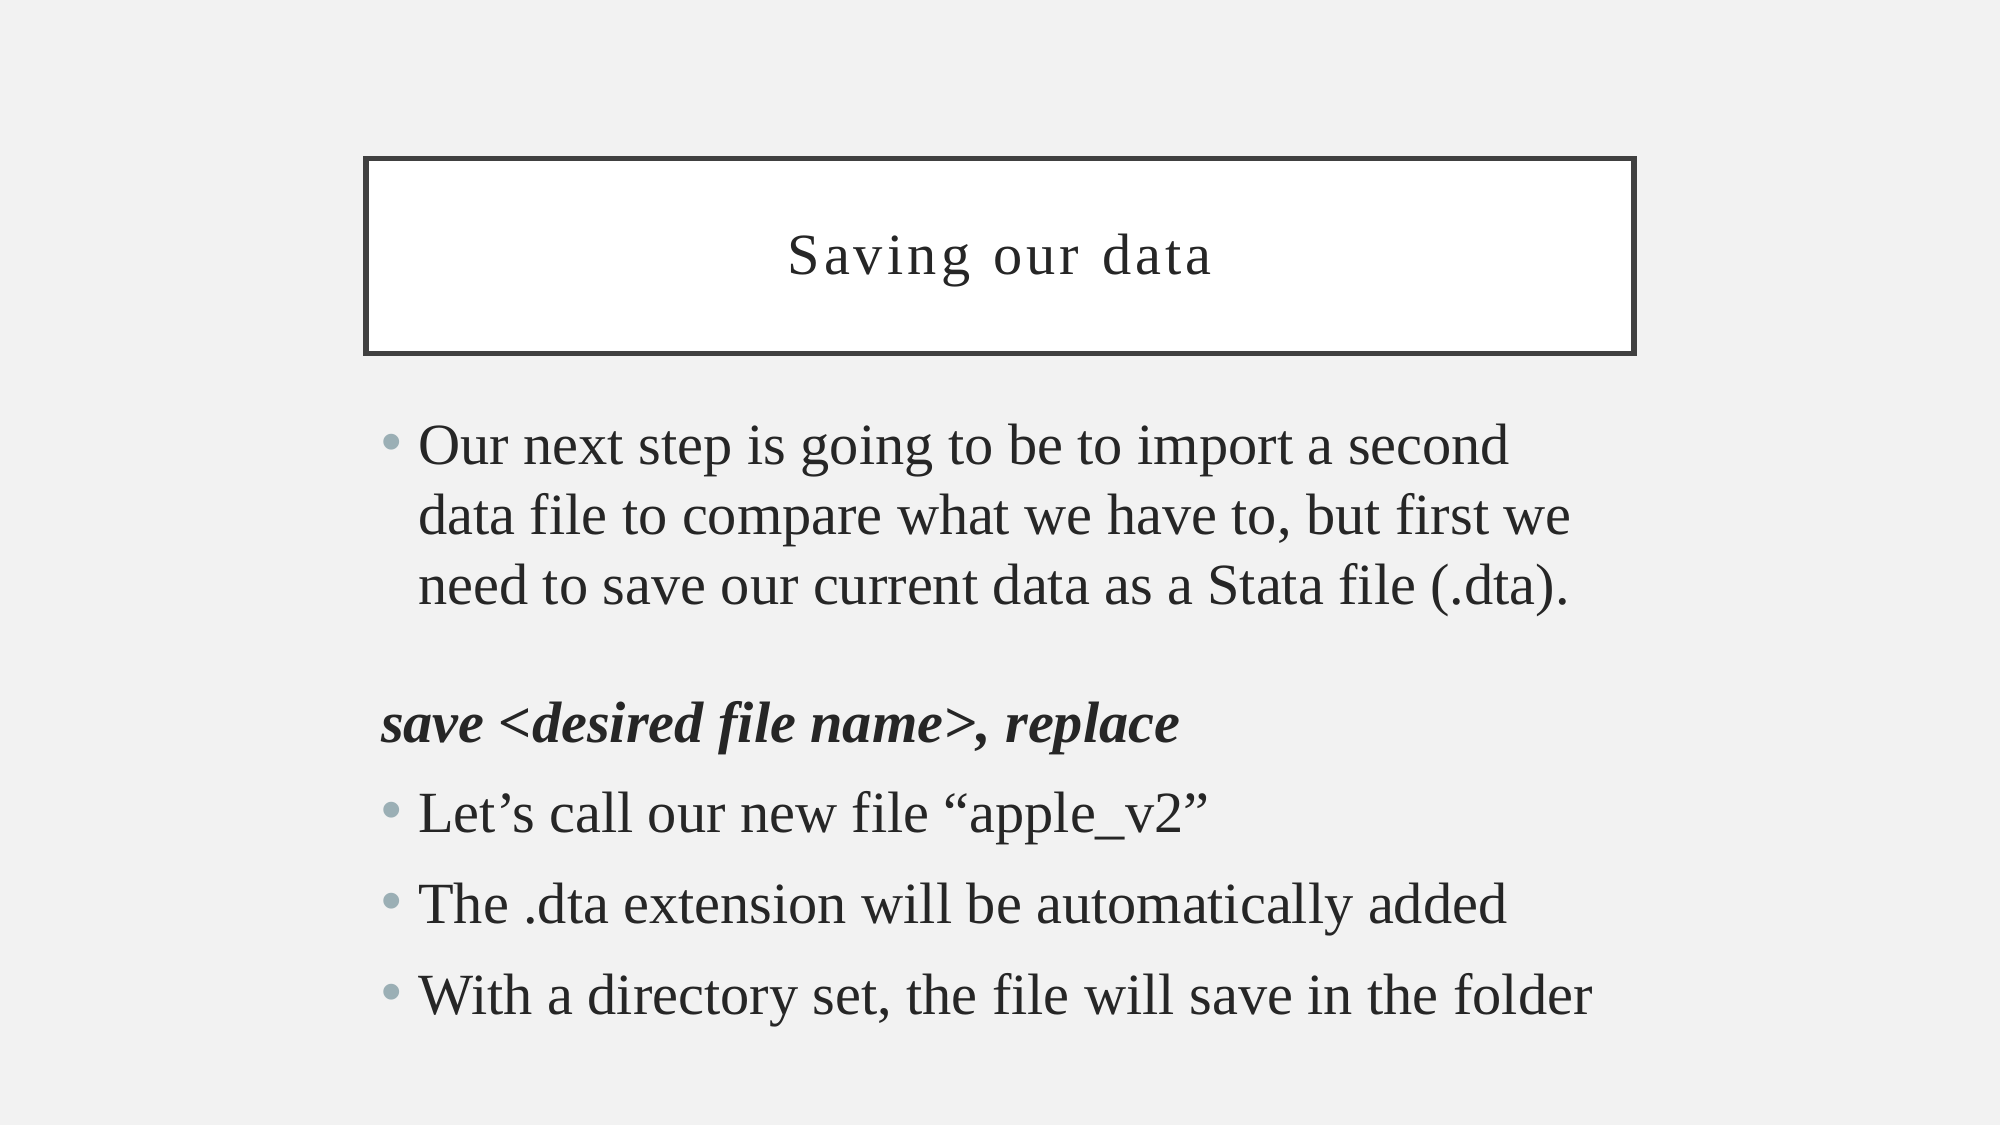

# Saving our data
Our next step is going to be to import a second data file to compare what we have to, but first we need to save our current data as a Stata file (.dta).

save <desired file name>, replace
Let’s call our new file “apple_v2”
The .dta extension will be automatically added
With a directory set, the file will save in the folder